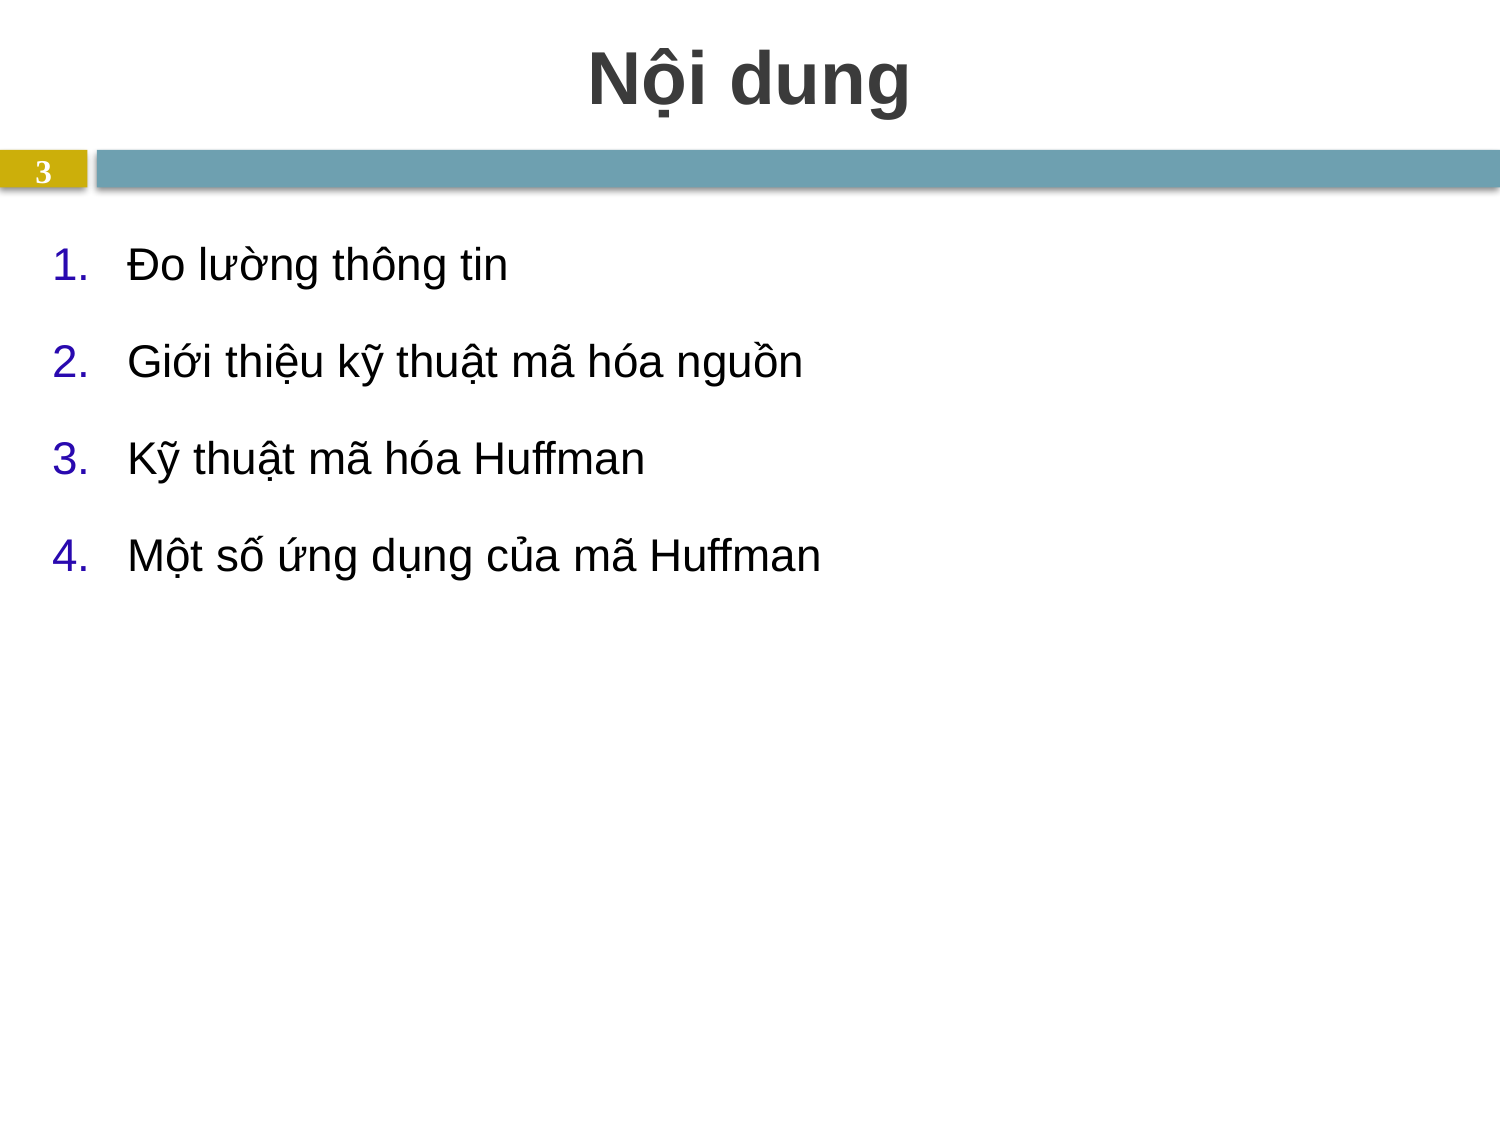

# Nội dung
3
Đo lường thông tin
Giới thiệu kỹ thuật mã hóa nguồn
Kỹ thuật mã hóa Huffman
Một số ứng dụng của mã Huffman